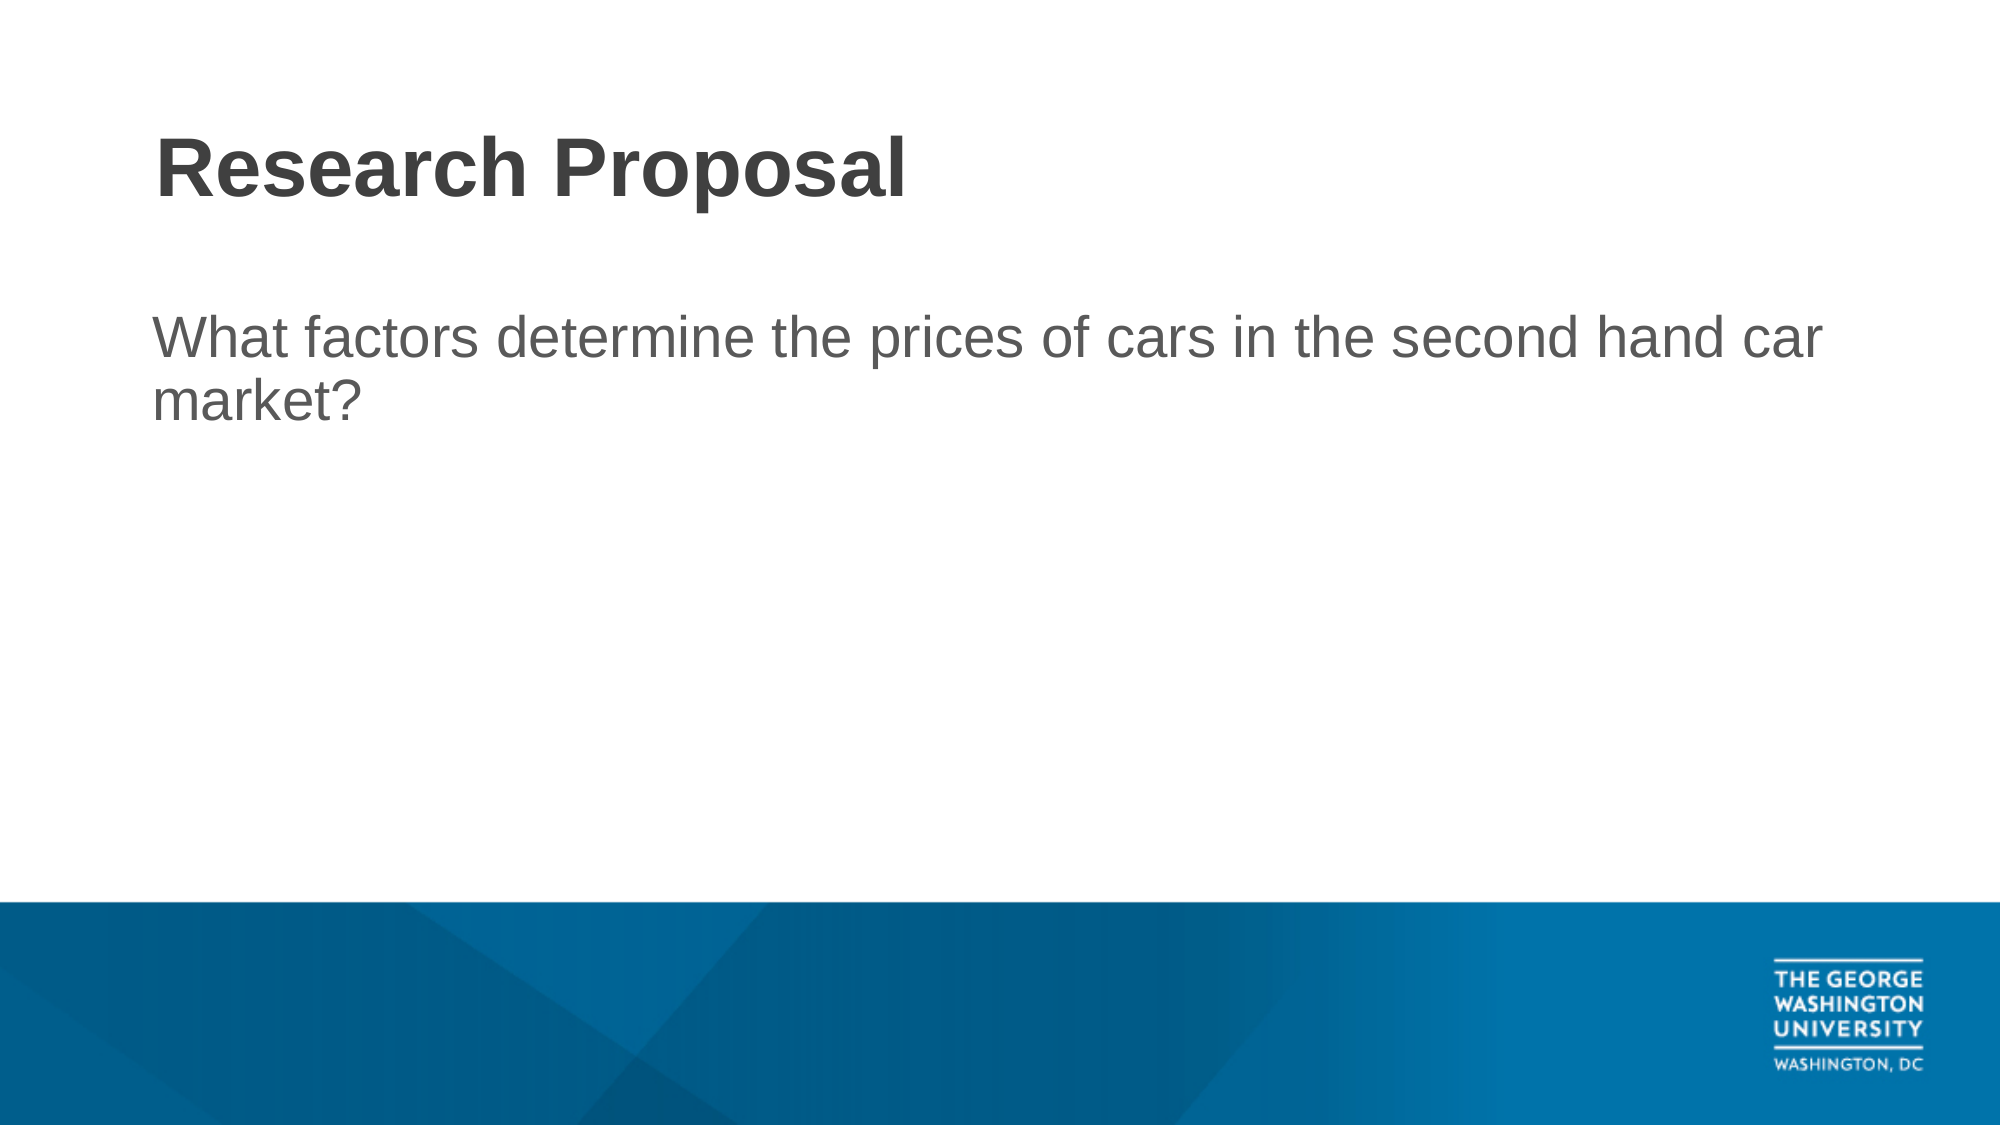

# Research Proposal
What factors determine the prices of cars in the second hand car market?